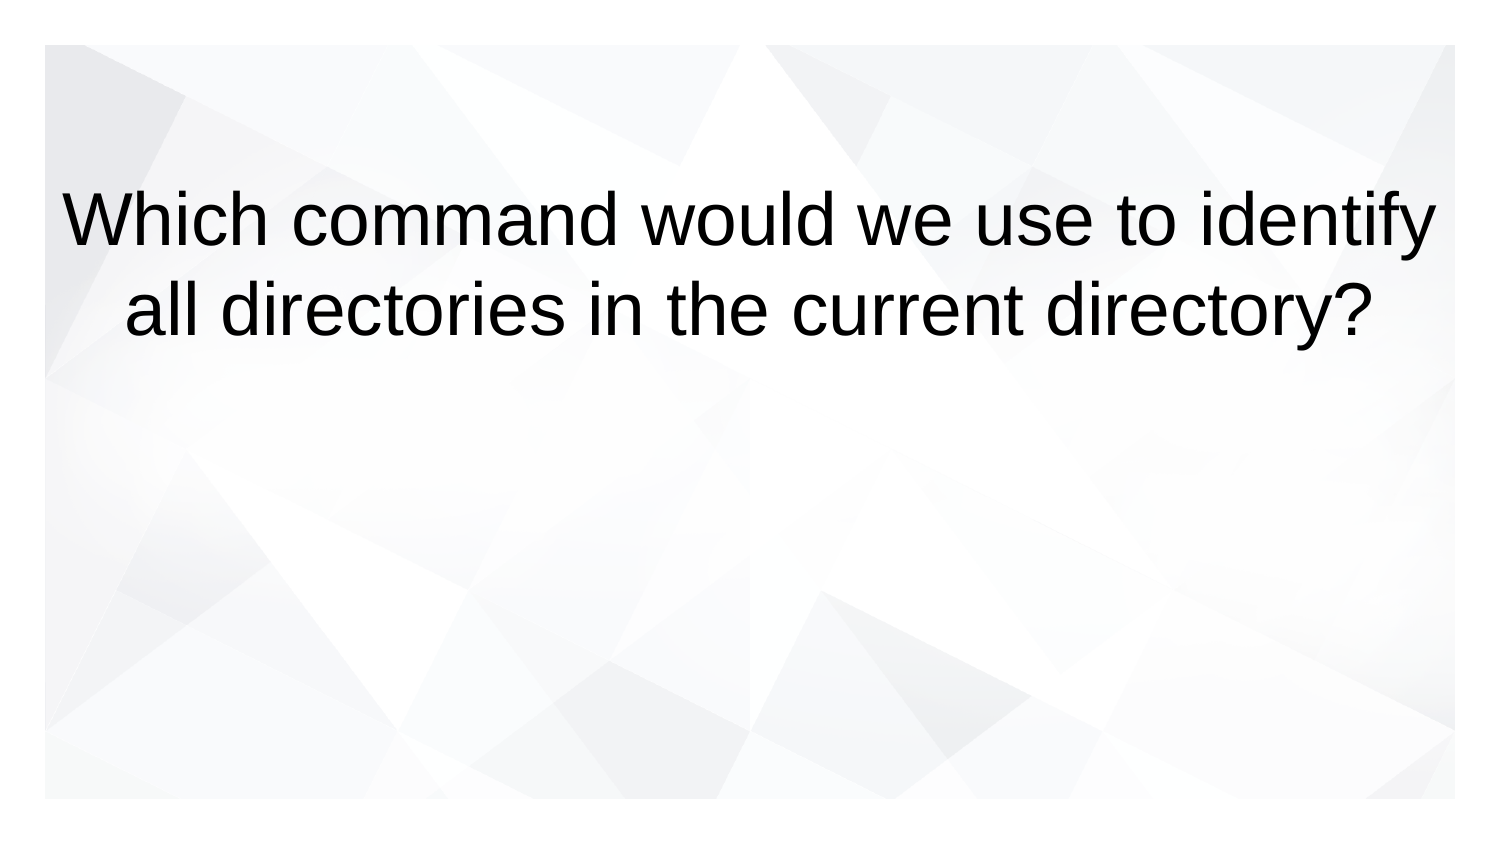

# Which command would we use to identify all directories in the current directory?